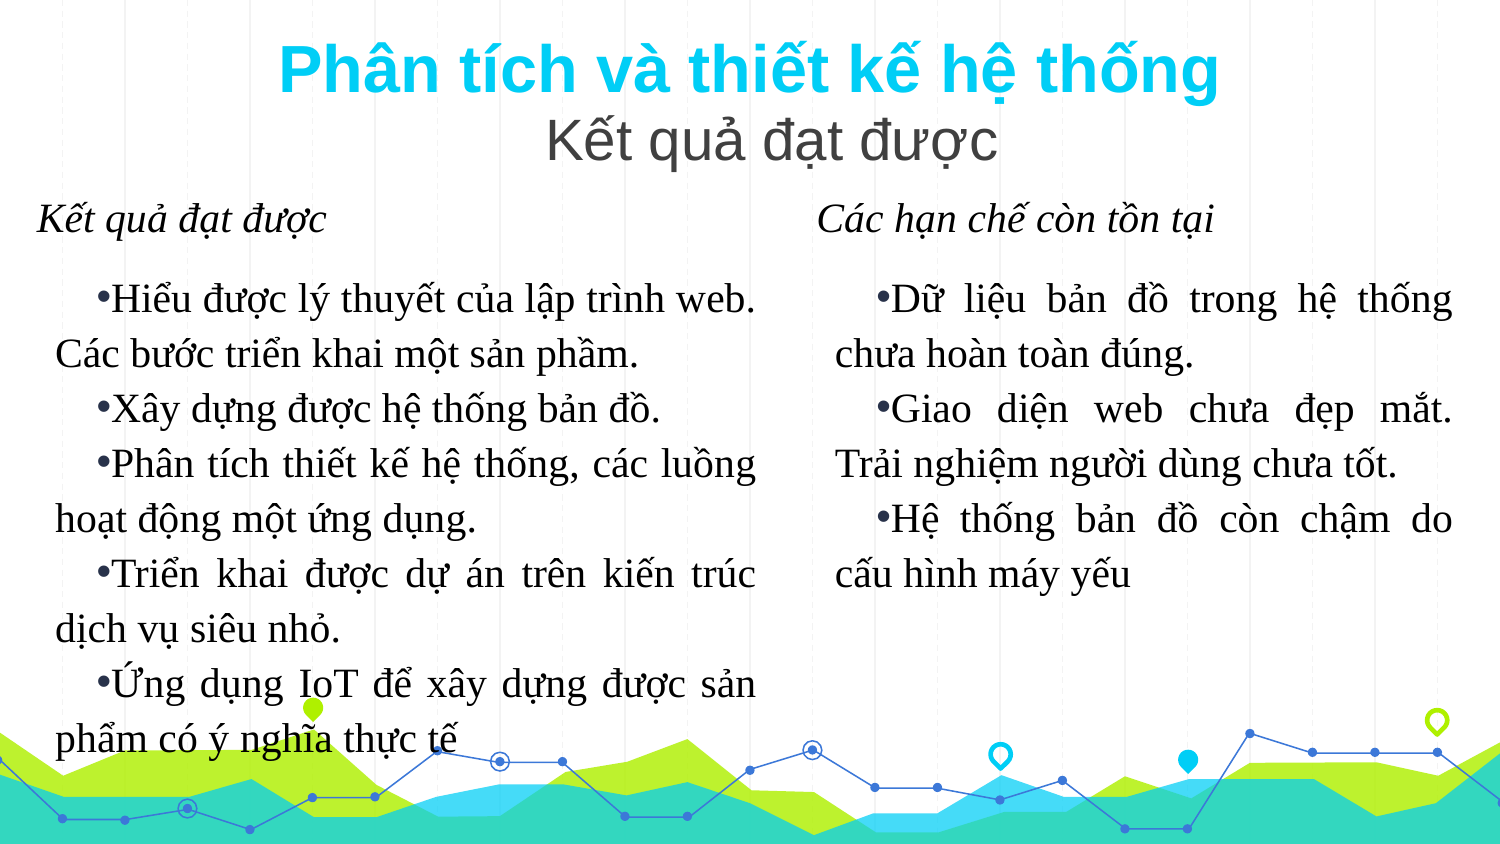

# Phân tích và thiết kế hệ thống
Kết quả đạt được
Kết quả đạt được
Hiểu được lý thuyết của lập trình web. Các bước triển khai một sản phầm.
Xây dựng được hệ thống bản đồ.
Phân tích thiết kế hệ thống, các luồng hoạt động một ứng dụng.
Triển khai được dự án trên kiến trúc dịch vụ siêu nhỏ.
Ứng dụng IoT để xây dựng được sản phẩm có ý nghĩa thực tế
Các hạn chế còn tồn tại
Dữ liệu bản đồ trong hệ thống chưa hoàn toàn đúng.
Giao diện web chưa đẹp mắt. Trải nghiệm người dùng chưa tốt.
Hệ thống bản đồ còn chậm do cấu hình máy yếu